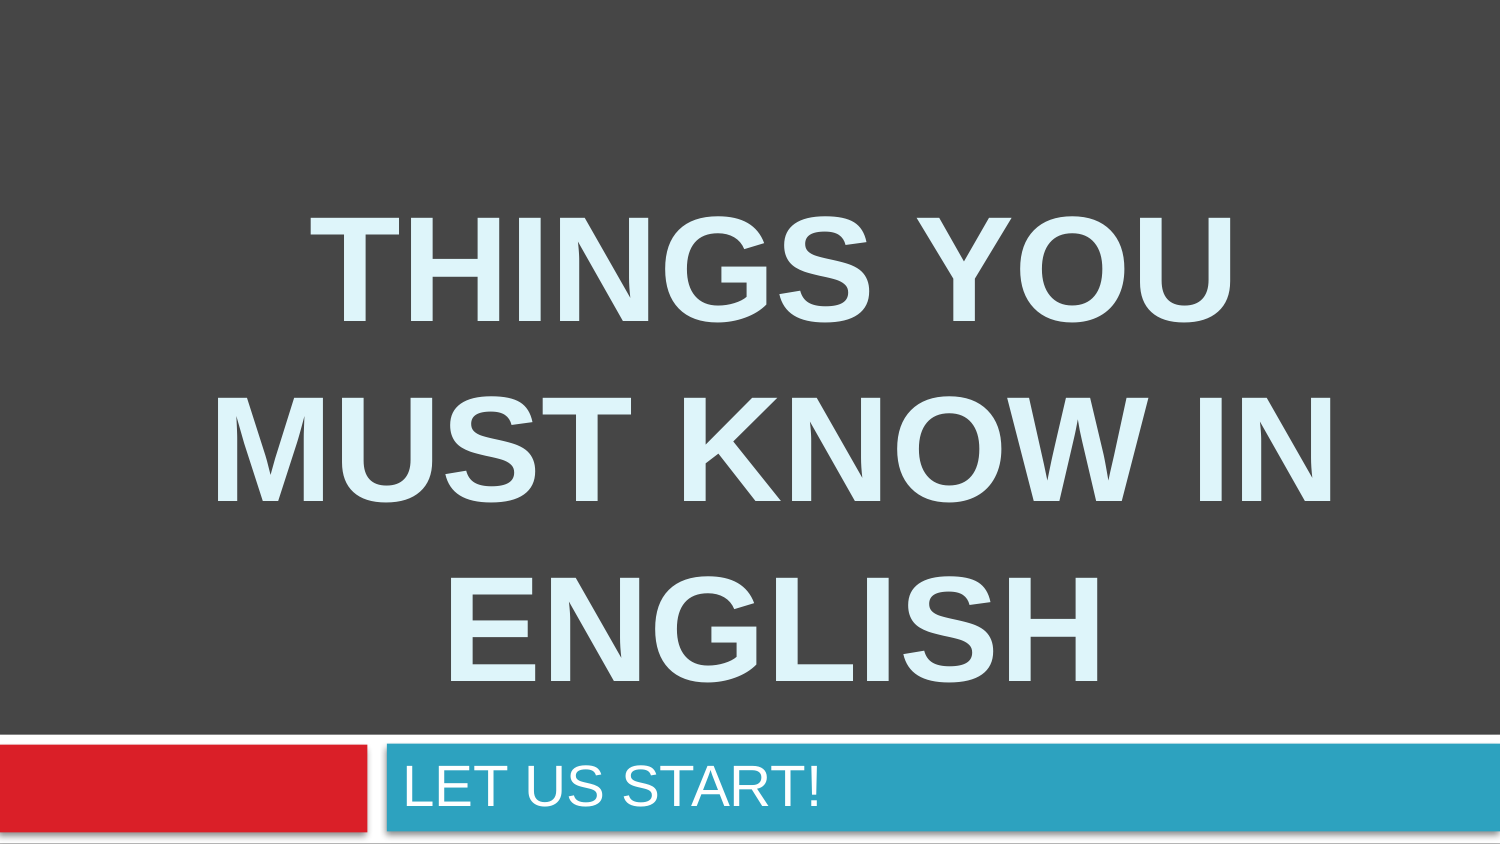

# Things you must know in english
LET US START!